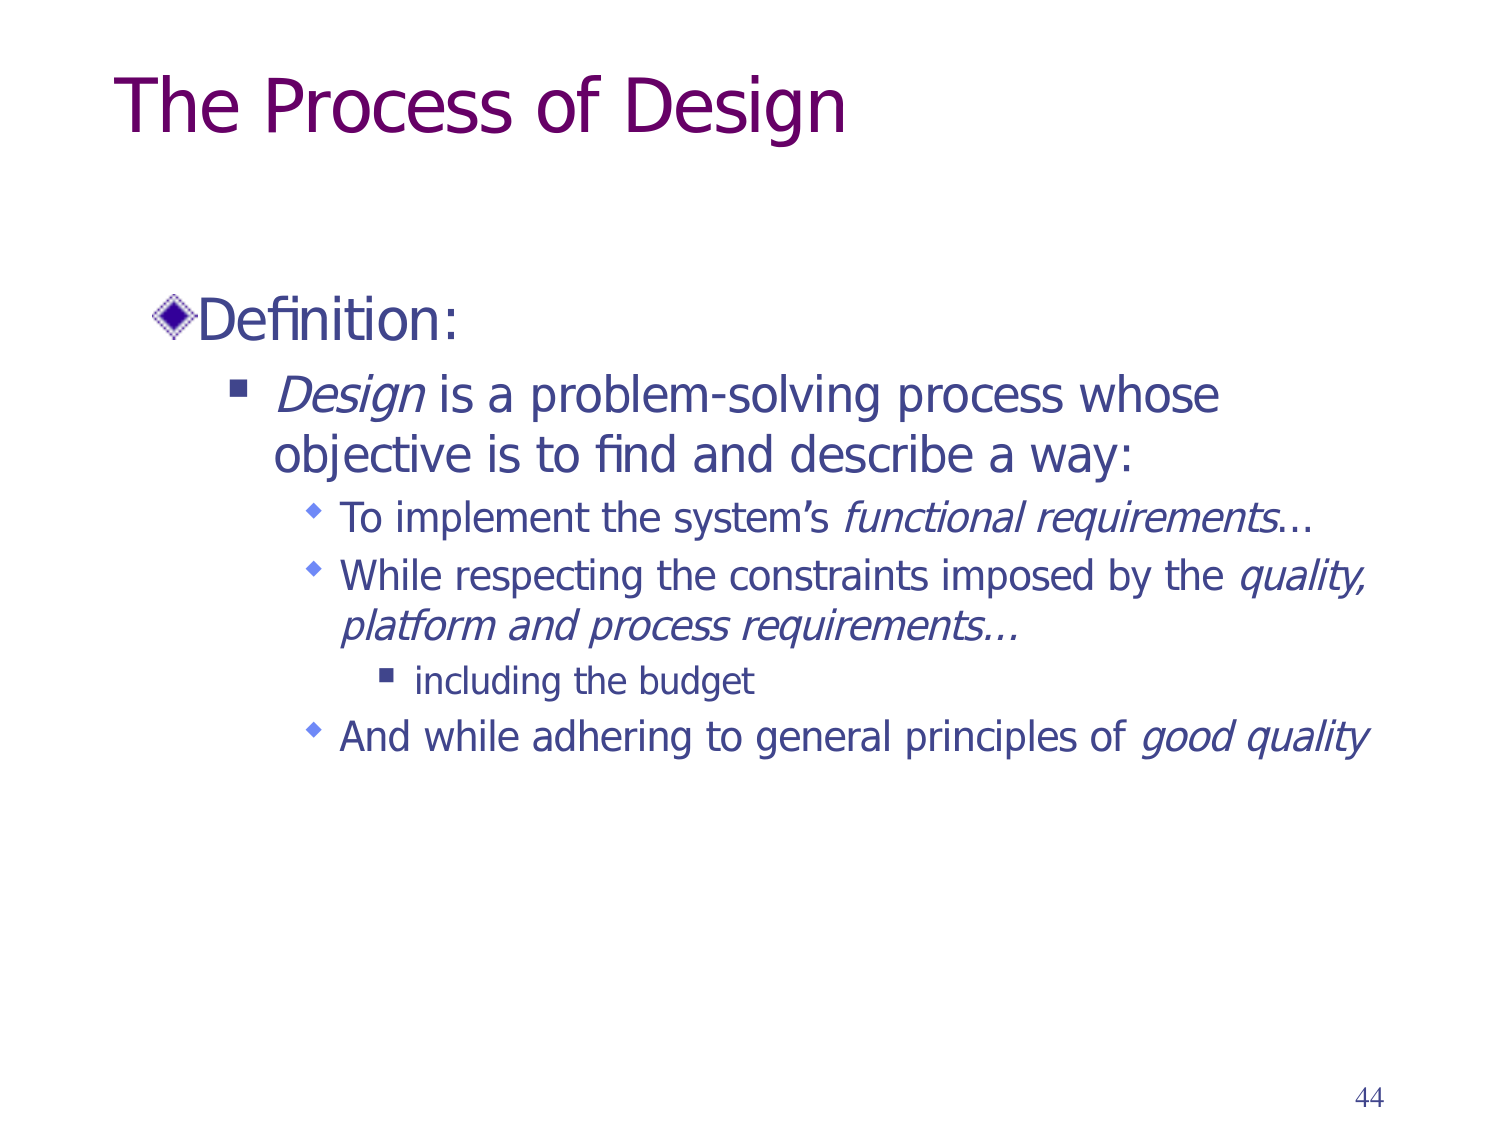

# The Process of Design
Definition:
Design is a problem-solving process whose objective is to find and describe a way:
To implement the system’s functional requirements...
While respecting the constraints imposed by the quality, platform and process requirements...
including the budget
And while adhering to general principles of good quality
44